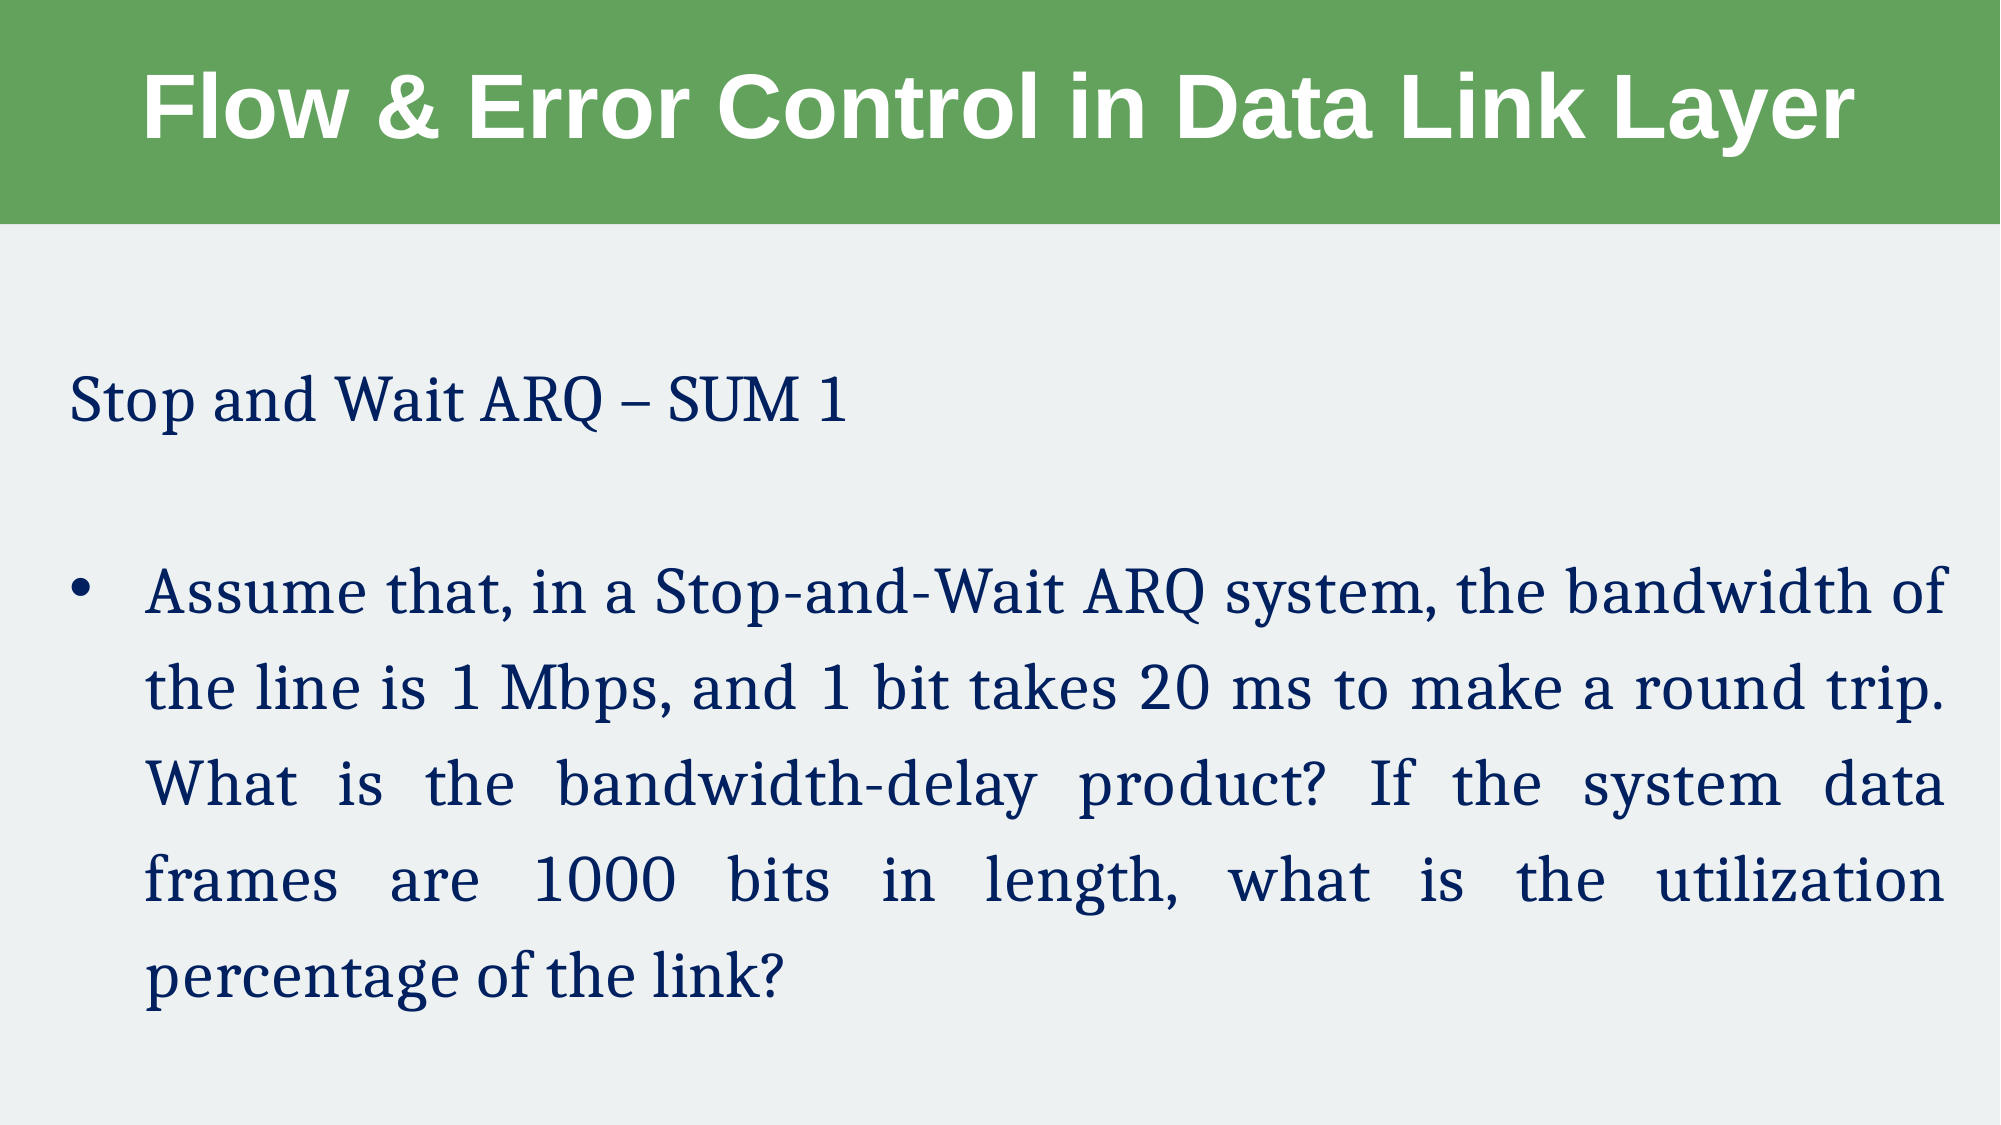

# Flow & Error Control in Data Link Layer
Stop and Wait ARQ – SUM 1

Assume that, in a Stop-and-Wait ARQ system, the bandwidth of the line is 1 Mbps, and 1 bit takes 20 ms to make a round trip. What is the bandwidth-delay product? If the system data frames are 1000 bits in length, what is the utilization percentage of the link?